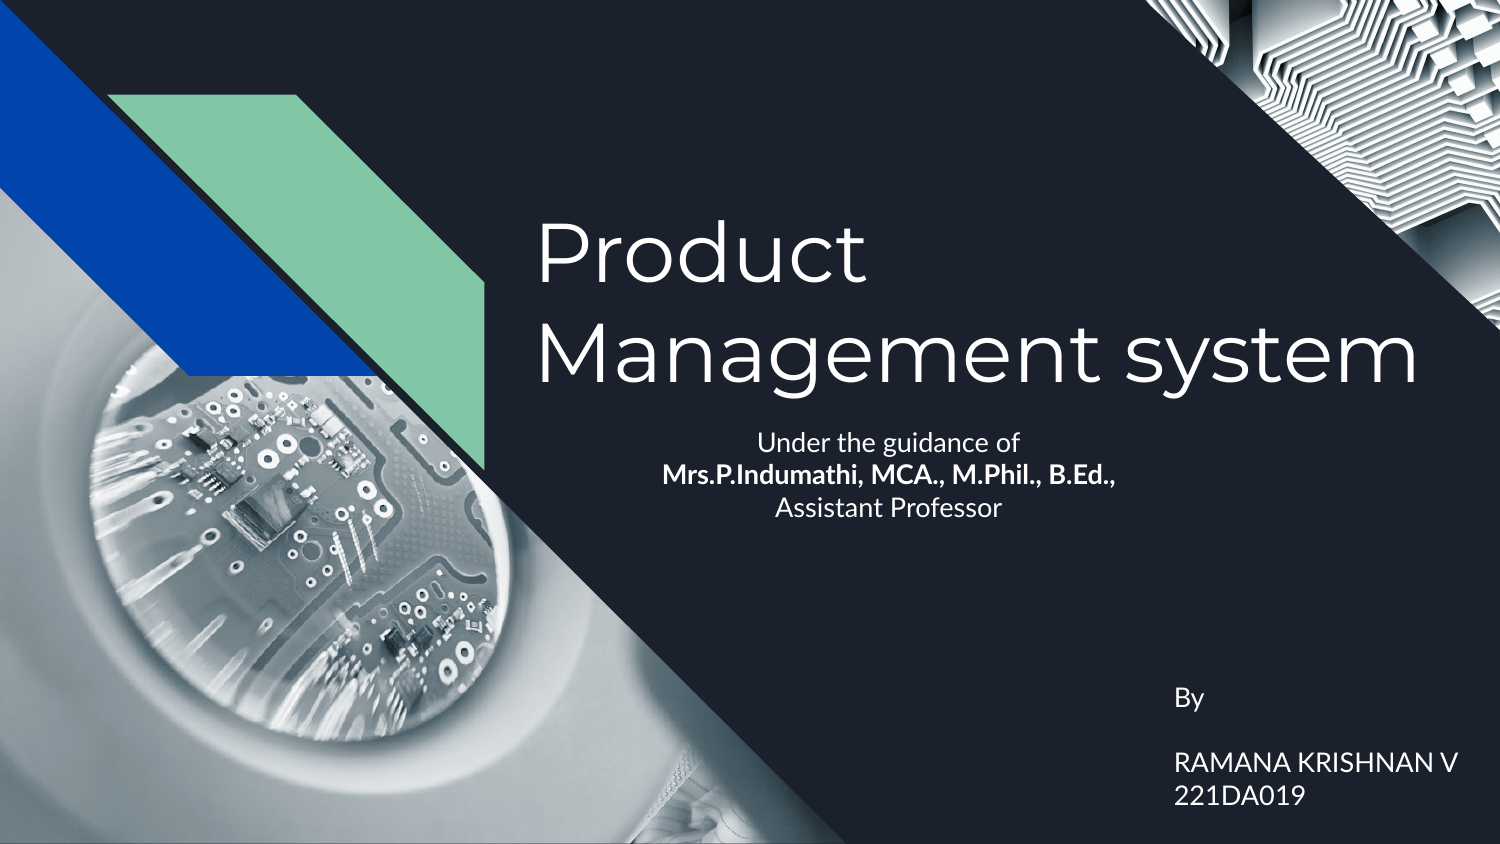

# Product
Management system
Under the guidance of
Mrs.P.Indumathi, MCA., M.Phil., B.Ed.,
Assistant Professor
By

RAMANA KRISHNAN V
221DA019